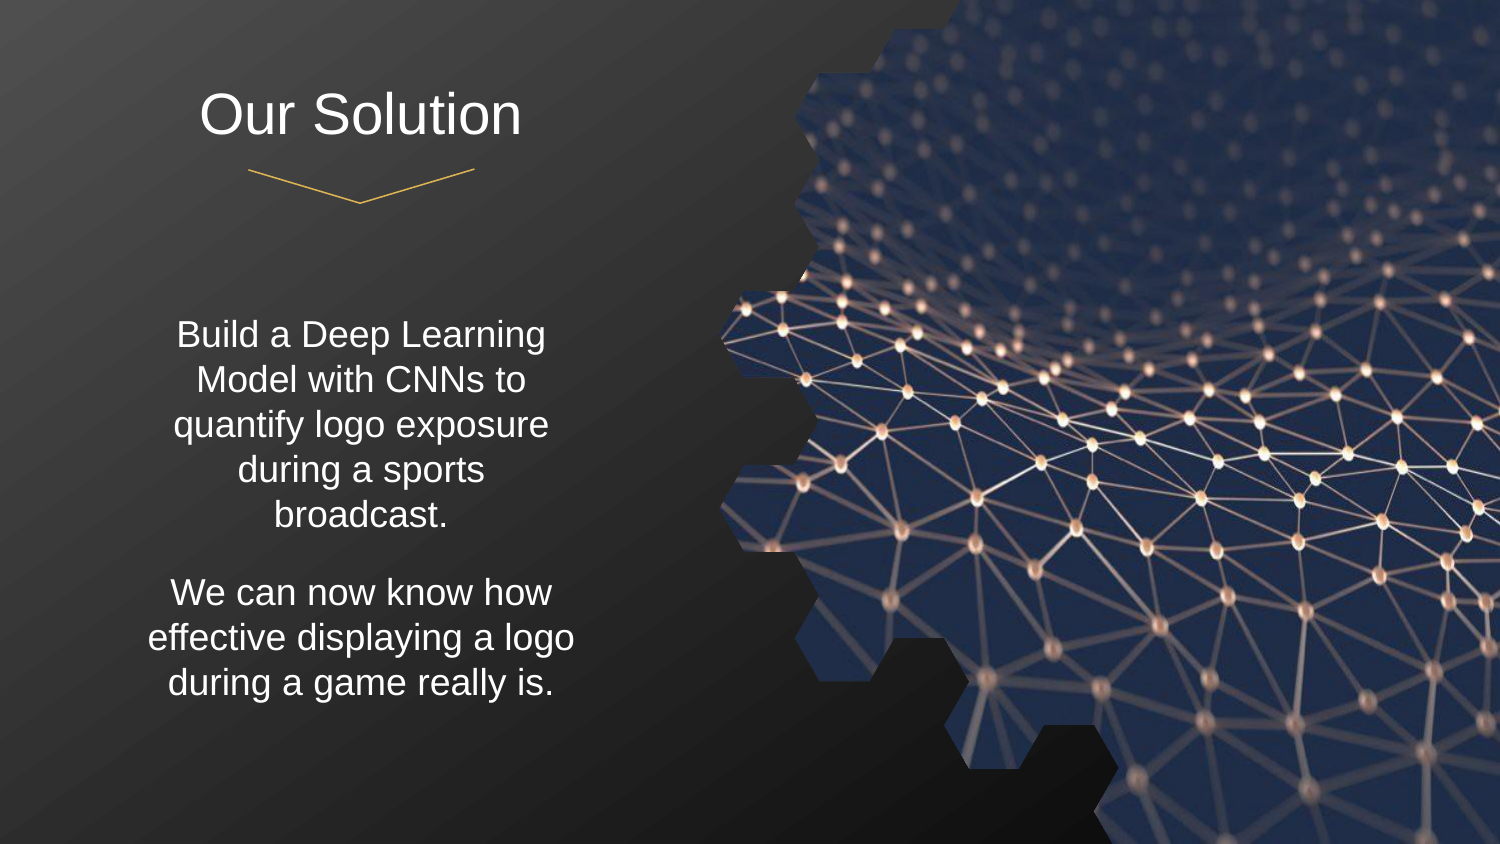

# Our Solution

Build a Deep Learning Model with CNNs to quantify logo exposure during a sports broadcast.
We can now know how effective displaying a logo during a game really is.